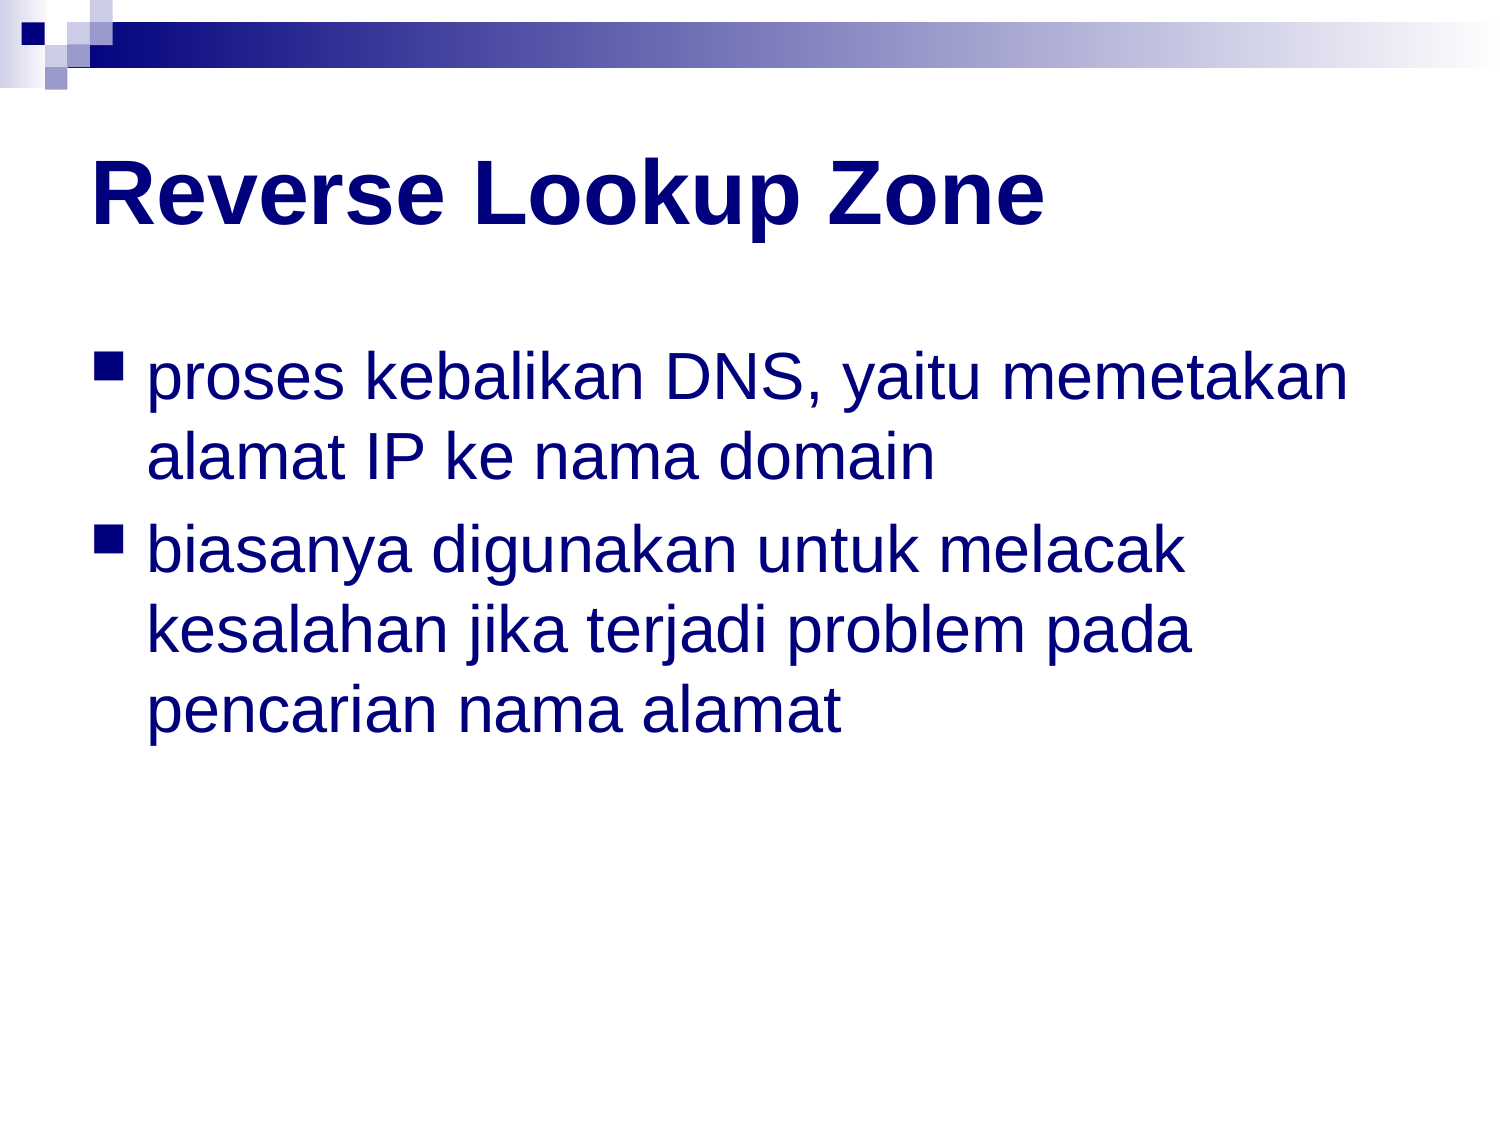

# Reverse Lookup Zone
proses kebalikan DNS, yaitu memetakan alamat IP ke nama domain
biasanya digunakan untuk melacak kesalahan jika terjadi problem pada pencarian nama alamat